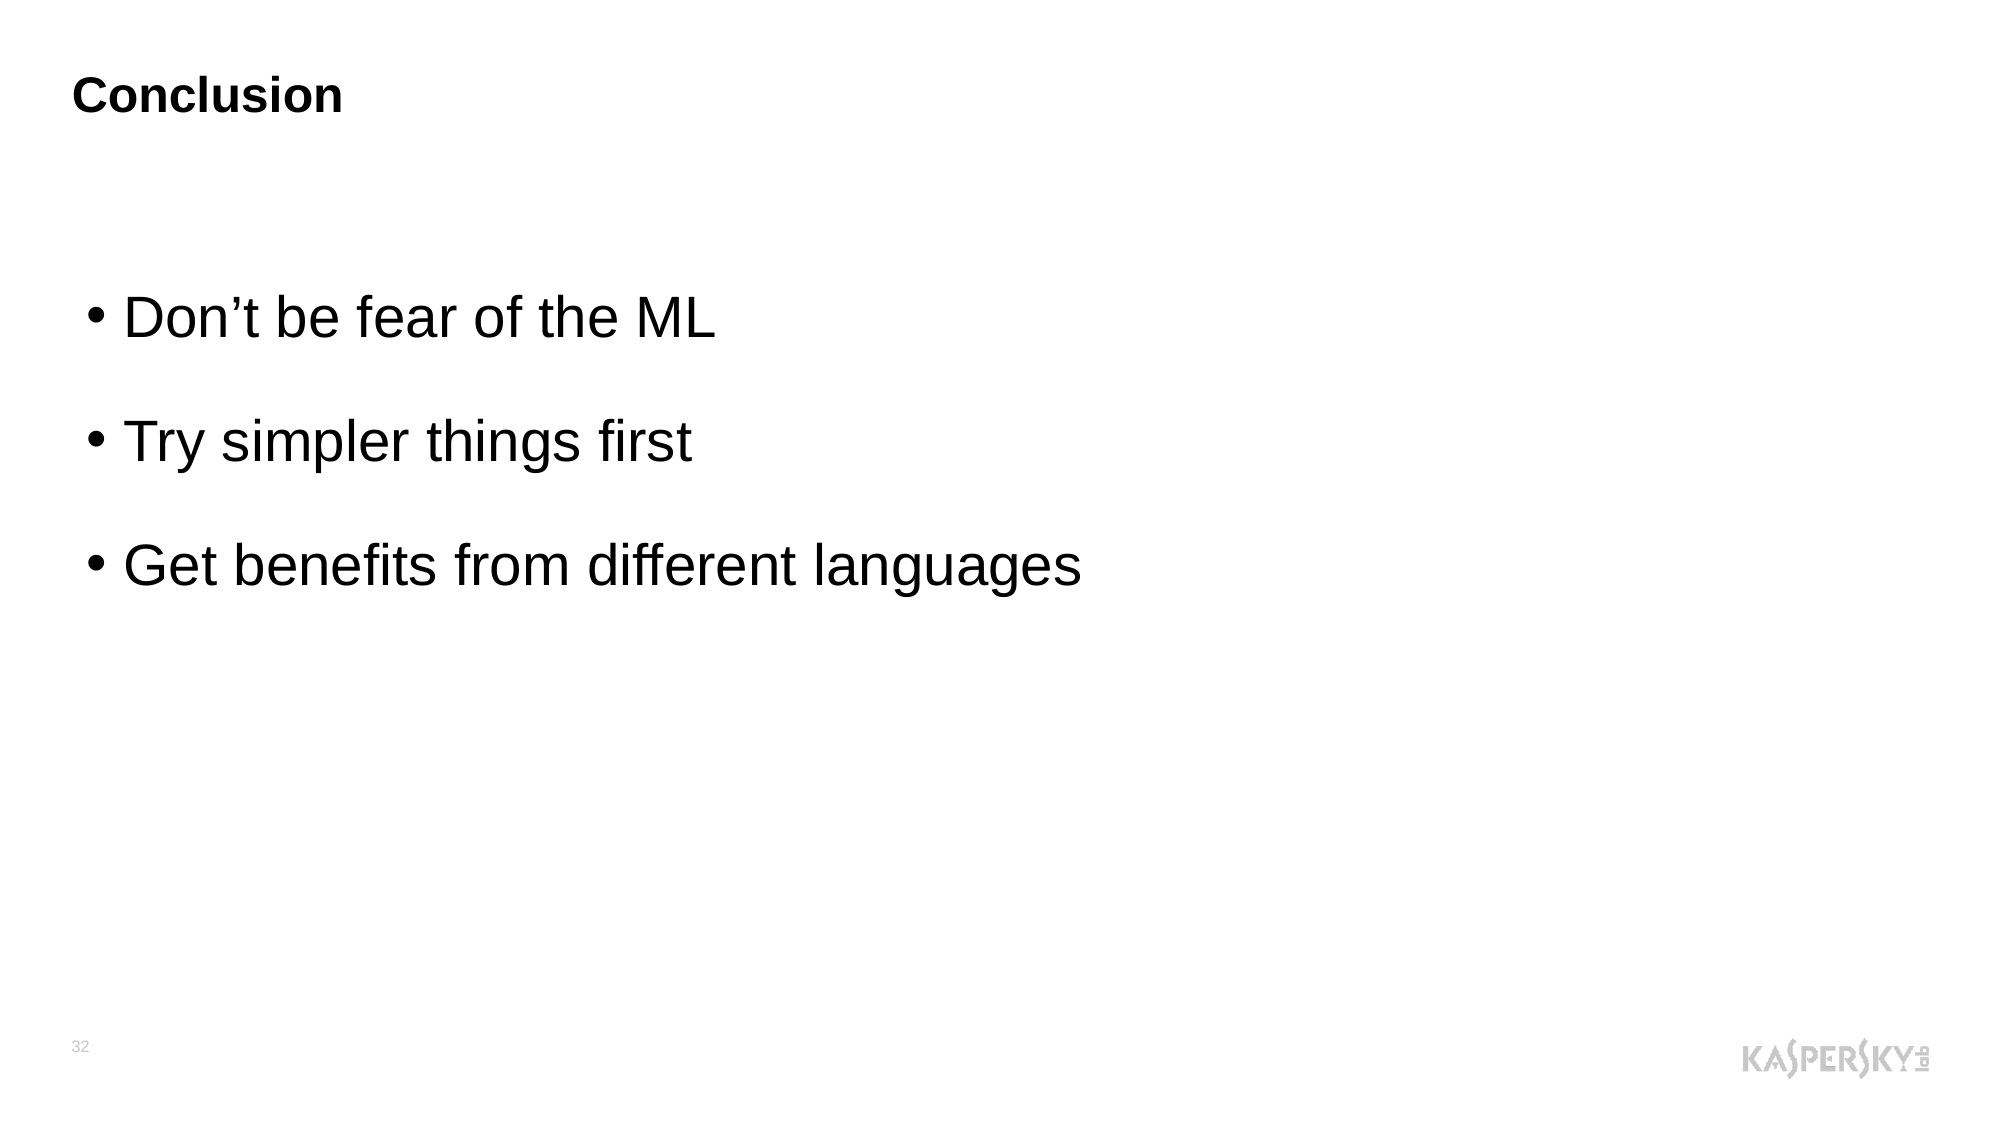

# Conclusion
Don’t be fear of the ML
Try simpler things first
Get benefits from different languages

32